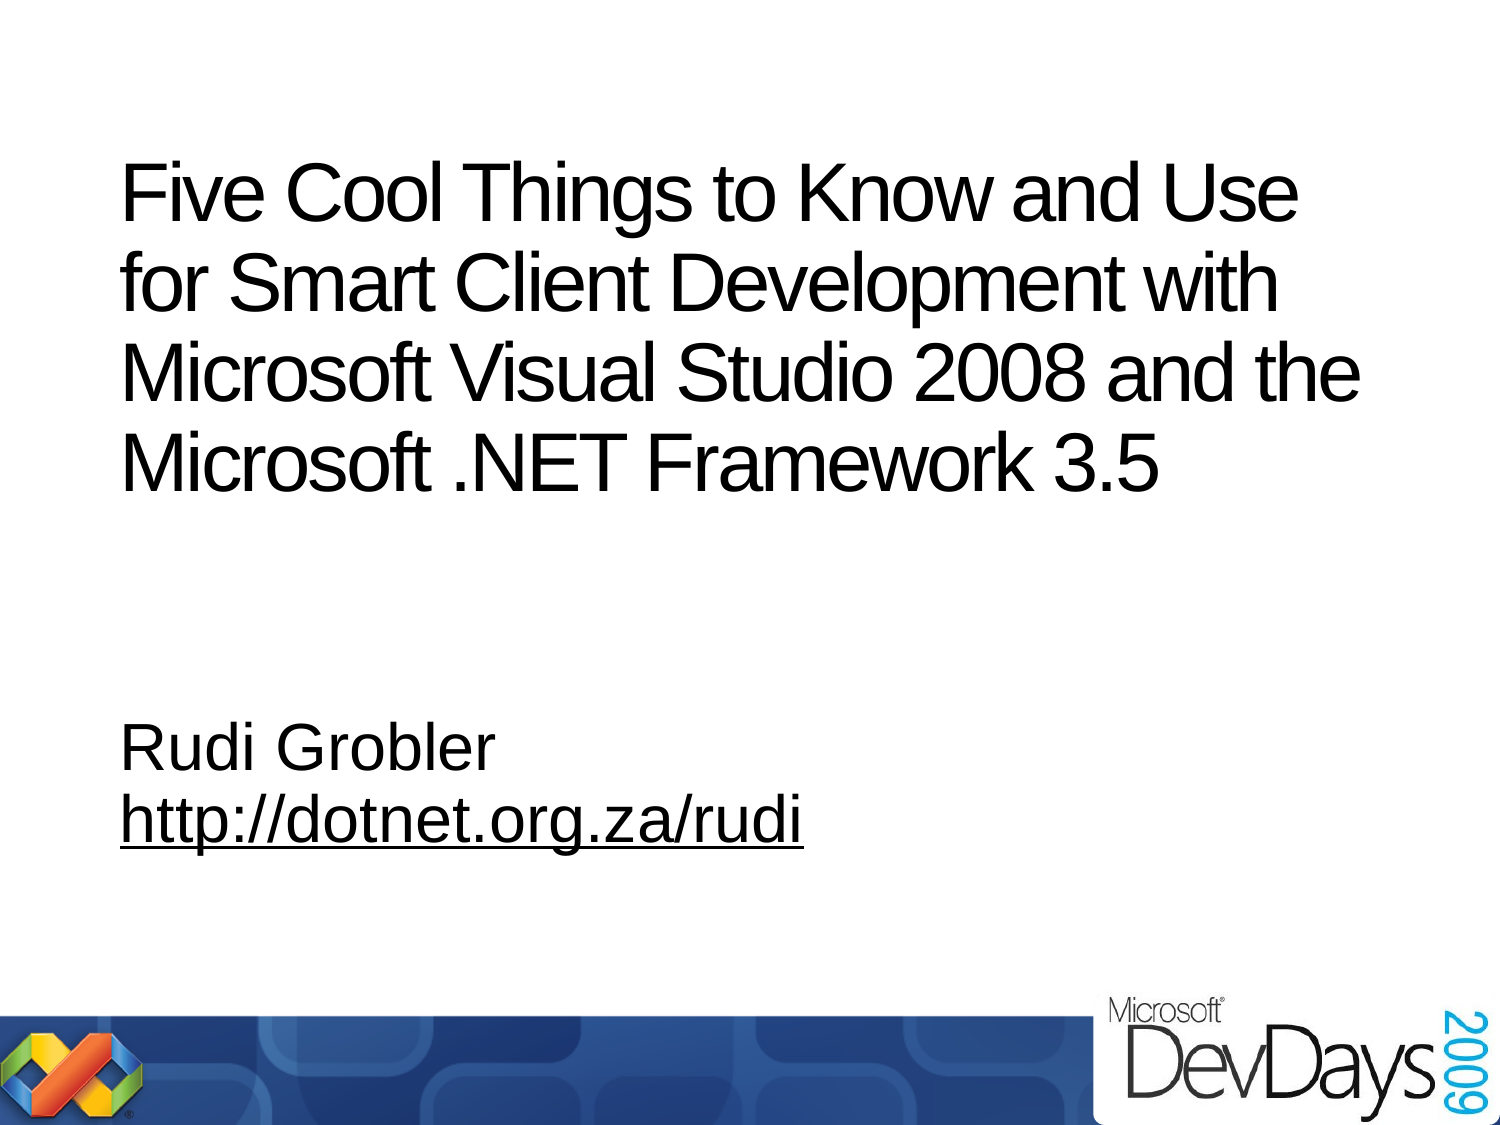

# Five Cool Things to Know and Use for Smart Client Development with Microsoft Visual Studio 2008 and the Microsoft .NET Framework 3.5
Rudi Grobler
http://dotnet.org.za/rudi